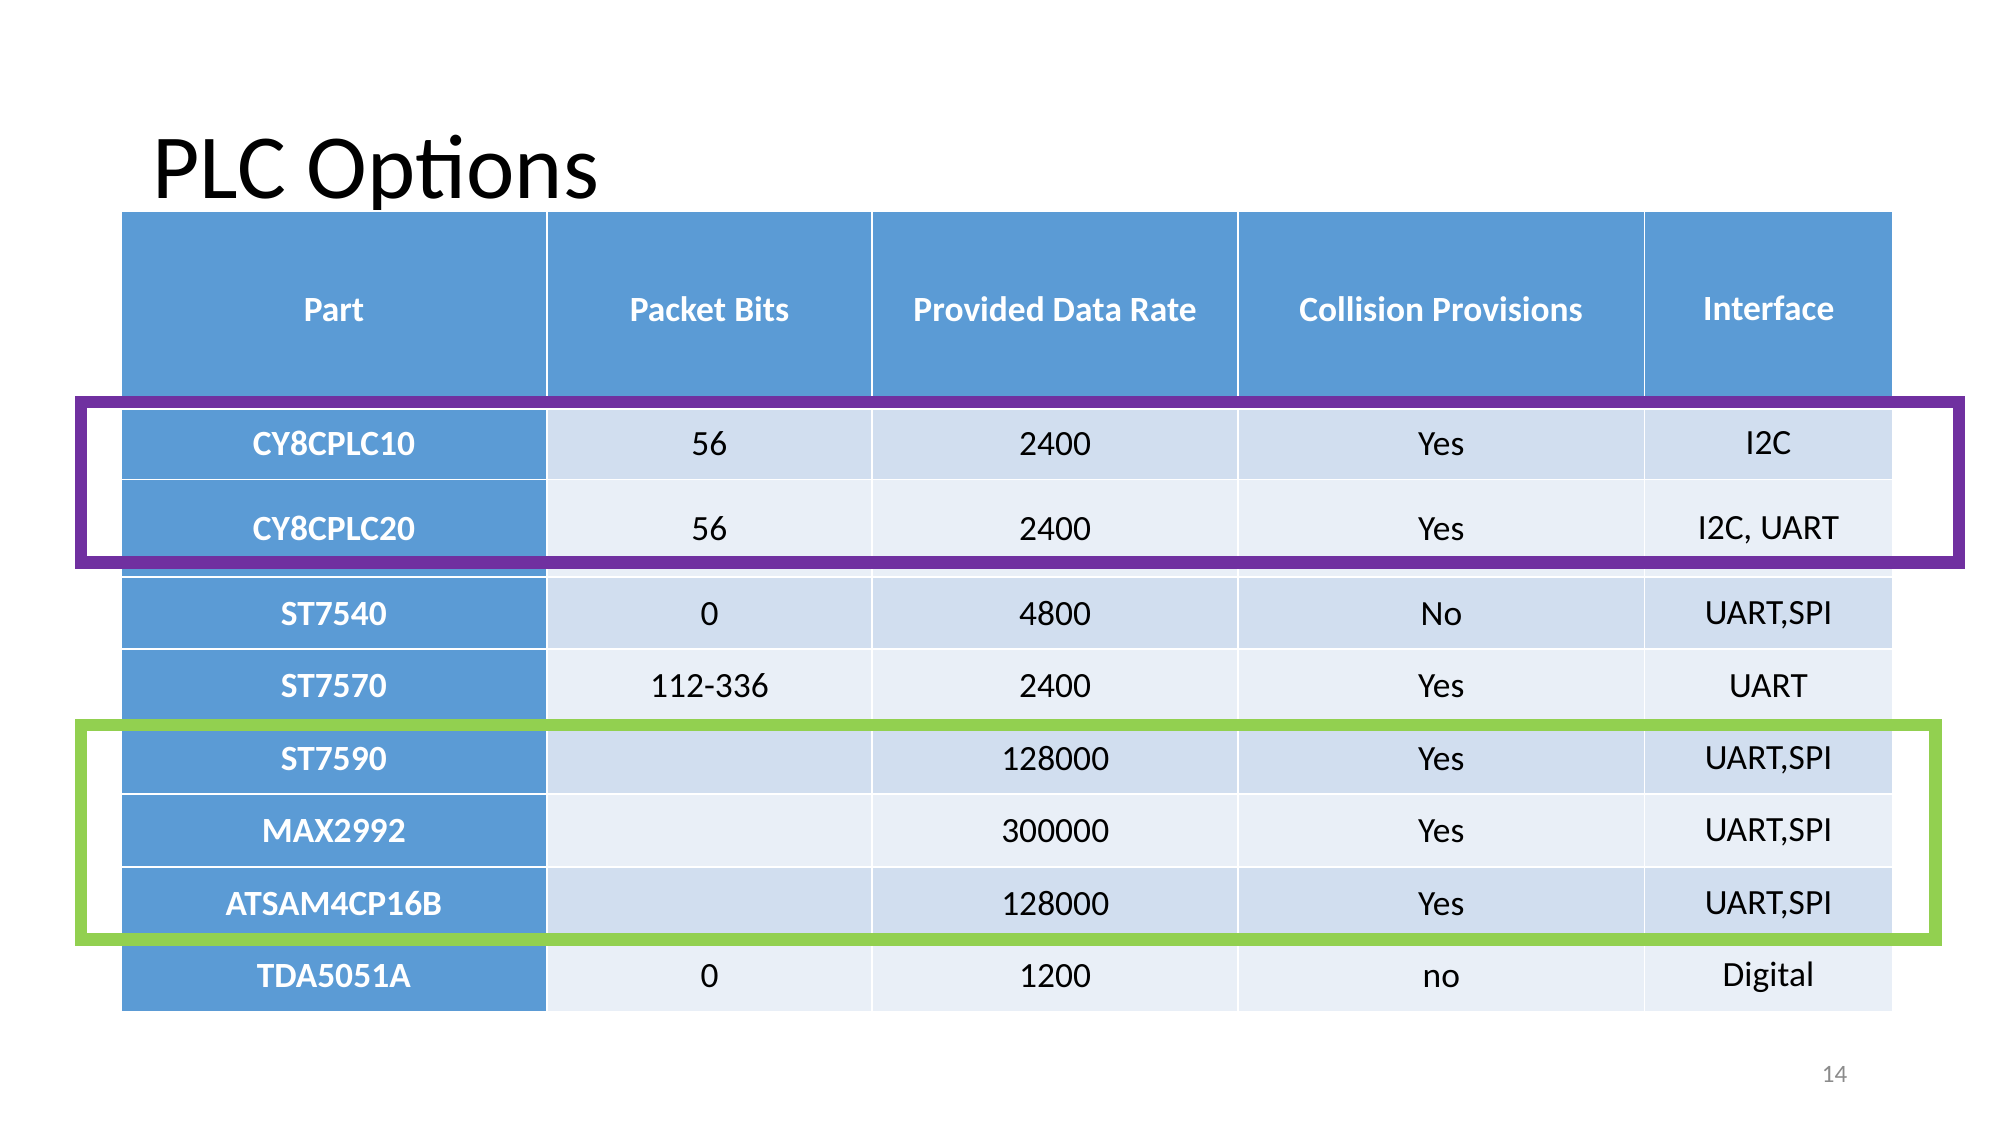

# PLC Options
| Part | Packet Bits | Provided Data Rate | Collision Provisions | Interface |
| --- | --- | --- | --- | --- |
| CY8CPLC10 | 56 | 2400 | Yes | I2C |
| CY8CPLC20 | 56 | 2400 | Yes | I2C, UART |
| ST7540 | 0 | 4800 | No | UART,SPI |
| ST7570 | 112-336 | 2400 | Yes | UART |
| ST7590 |  | 128000 | Yes | UART,SPI |
| MAX2992 |  | 300000 | Yes | UART,SPI |
| ATSAM4CP16B |  | 128000 | Yes | UART,SPI |
| TDA5051A | 0 | 1200 | no | Digital |

14